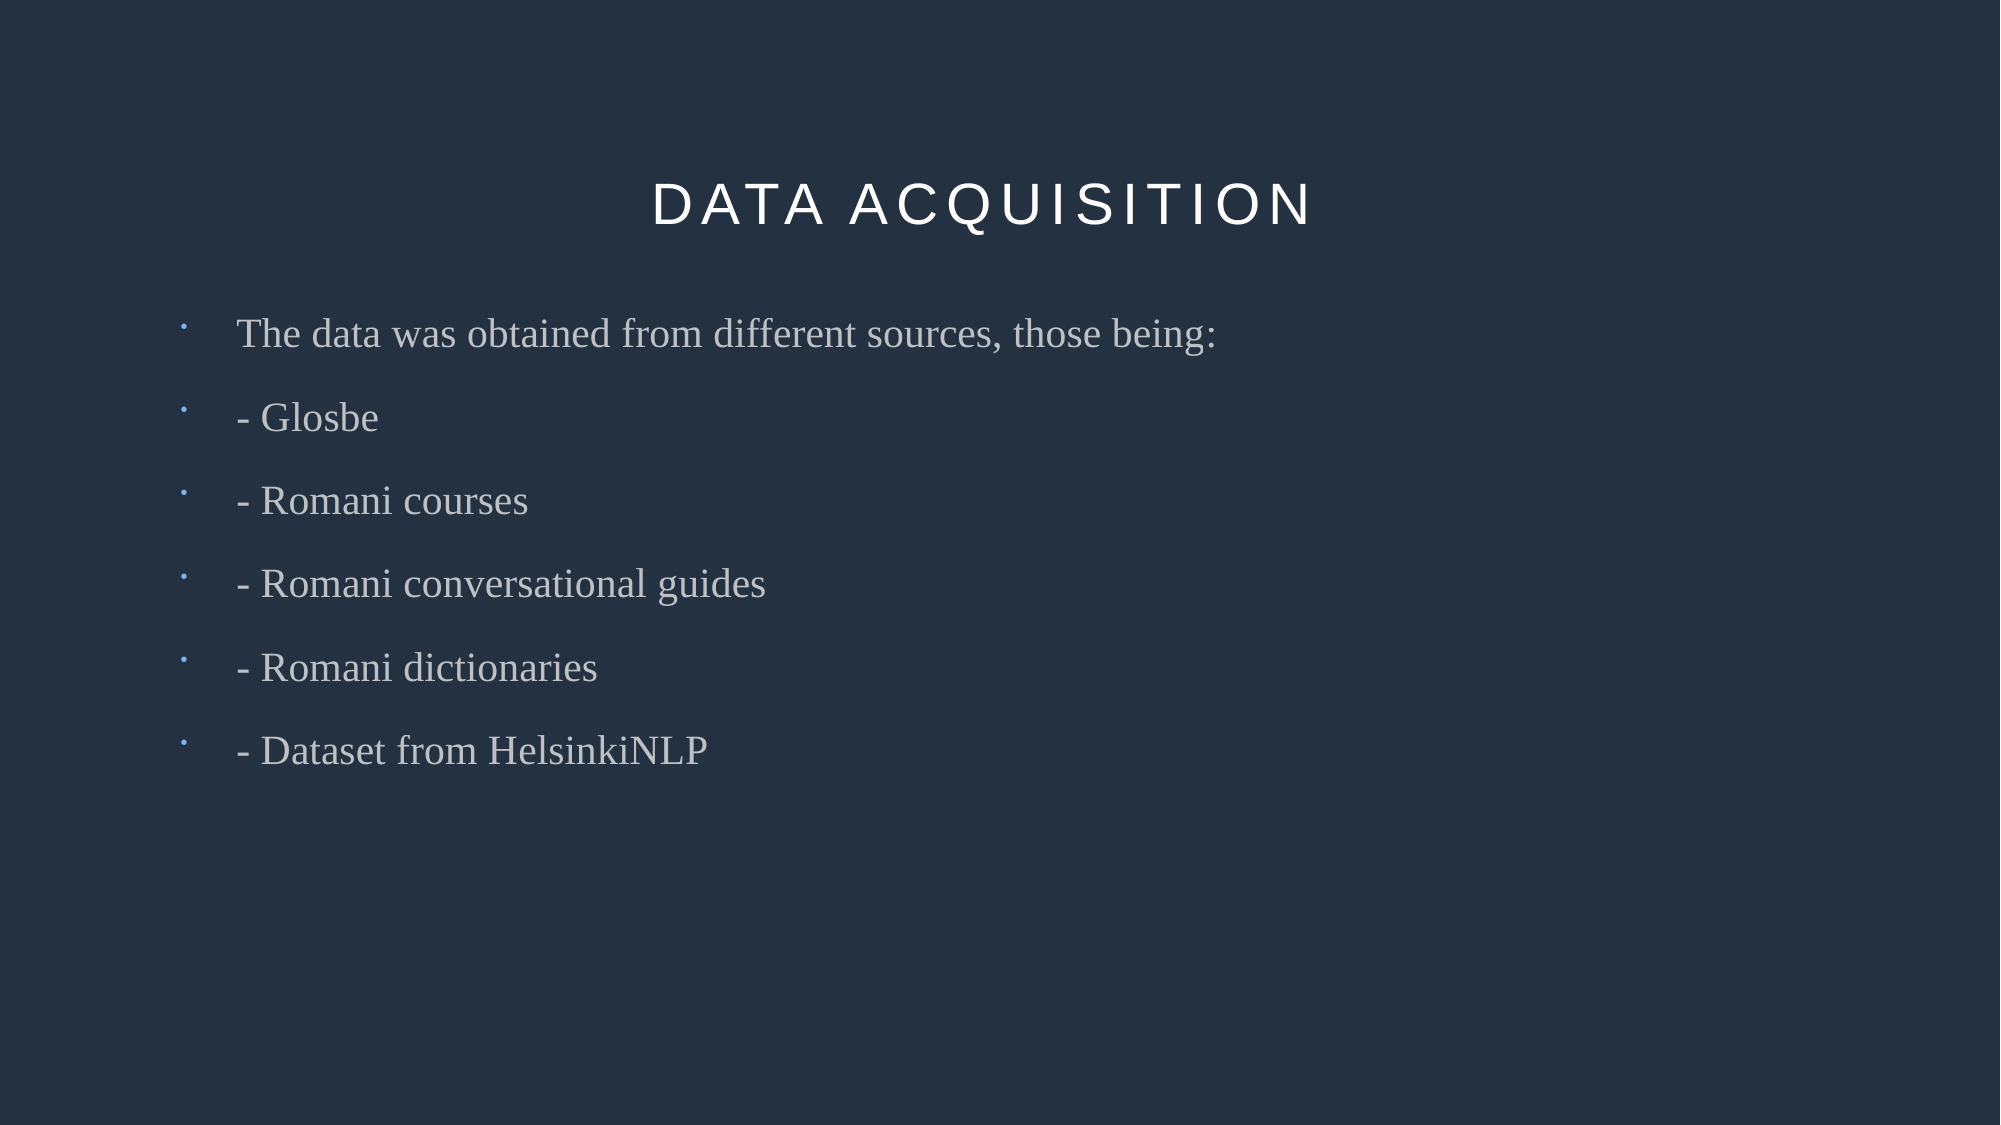

# DATA ACQUISITION
The data was obtained from different sources, those being:
- Glosbe
- Romani courses
- Romani conversational guides
- Romani dictionaries
- Dataset from HelsinkiNLP